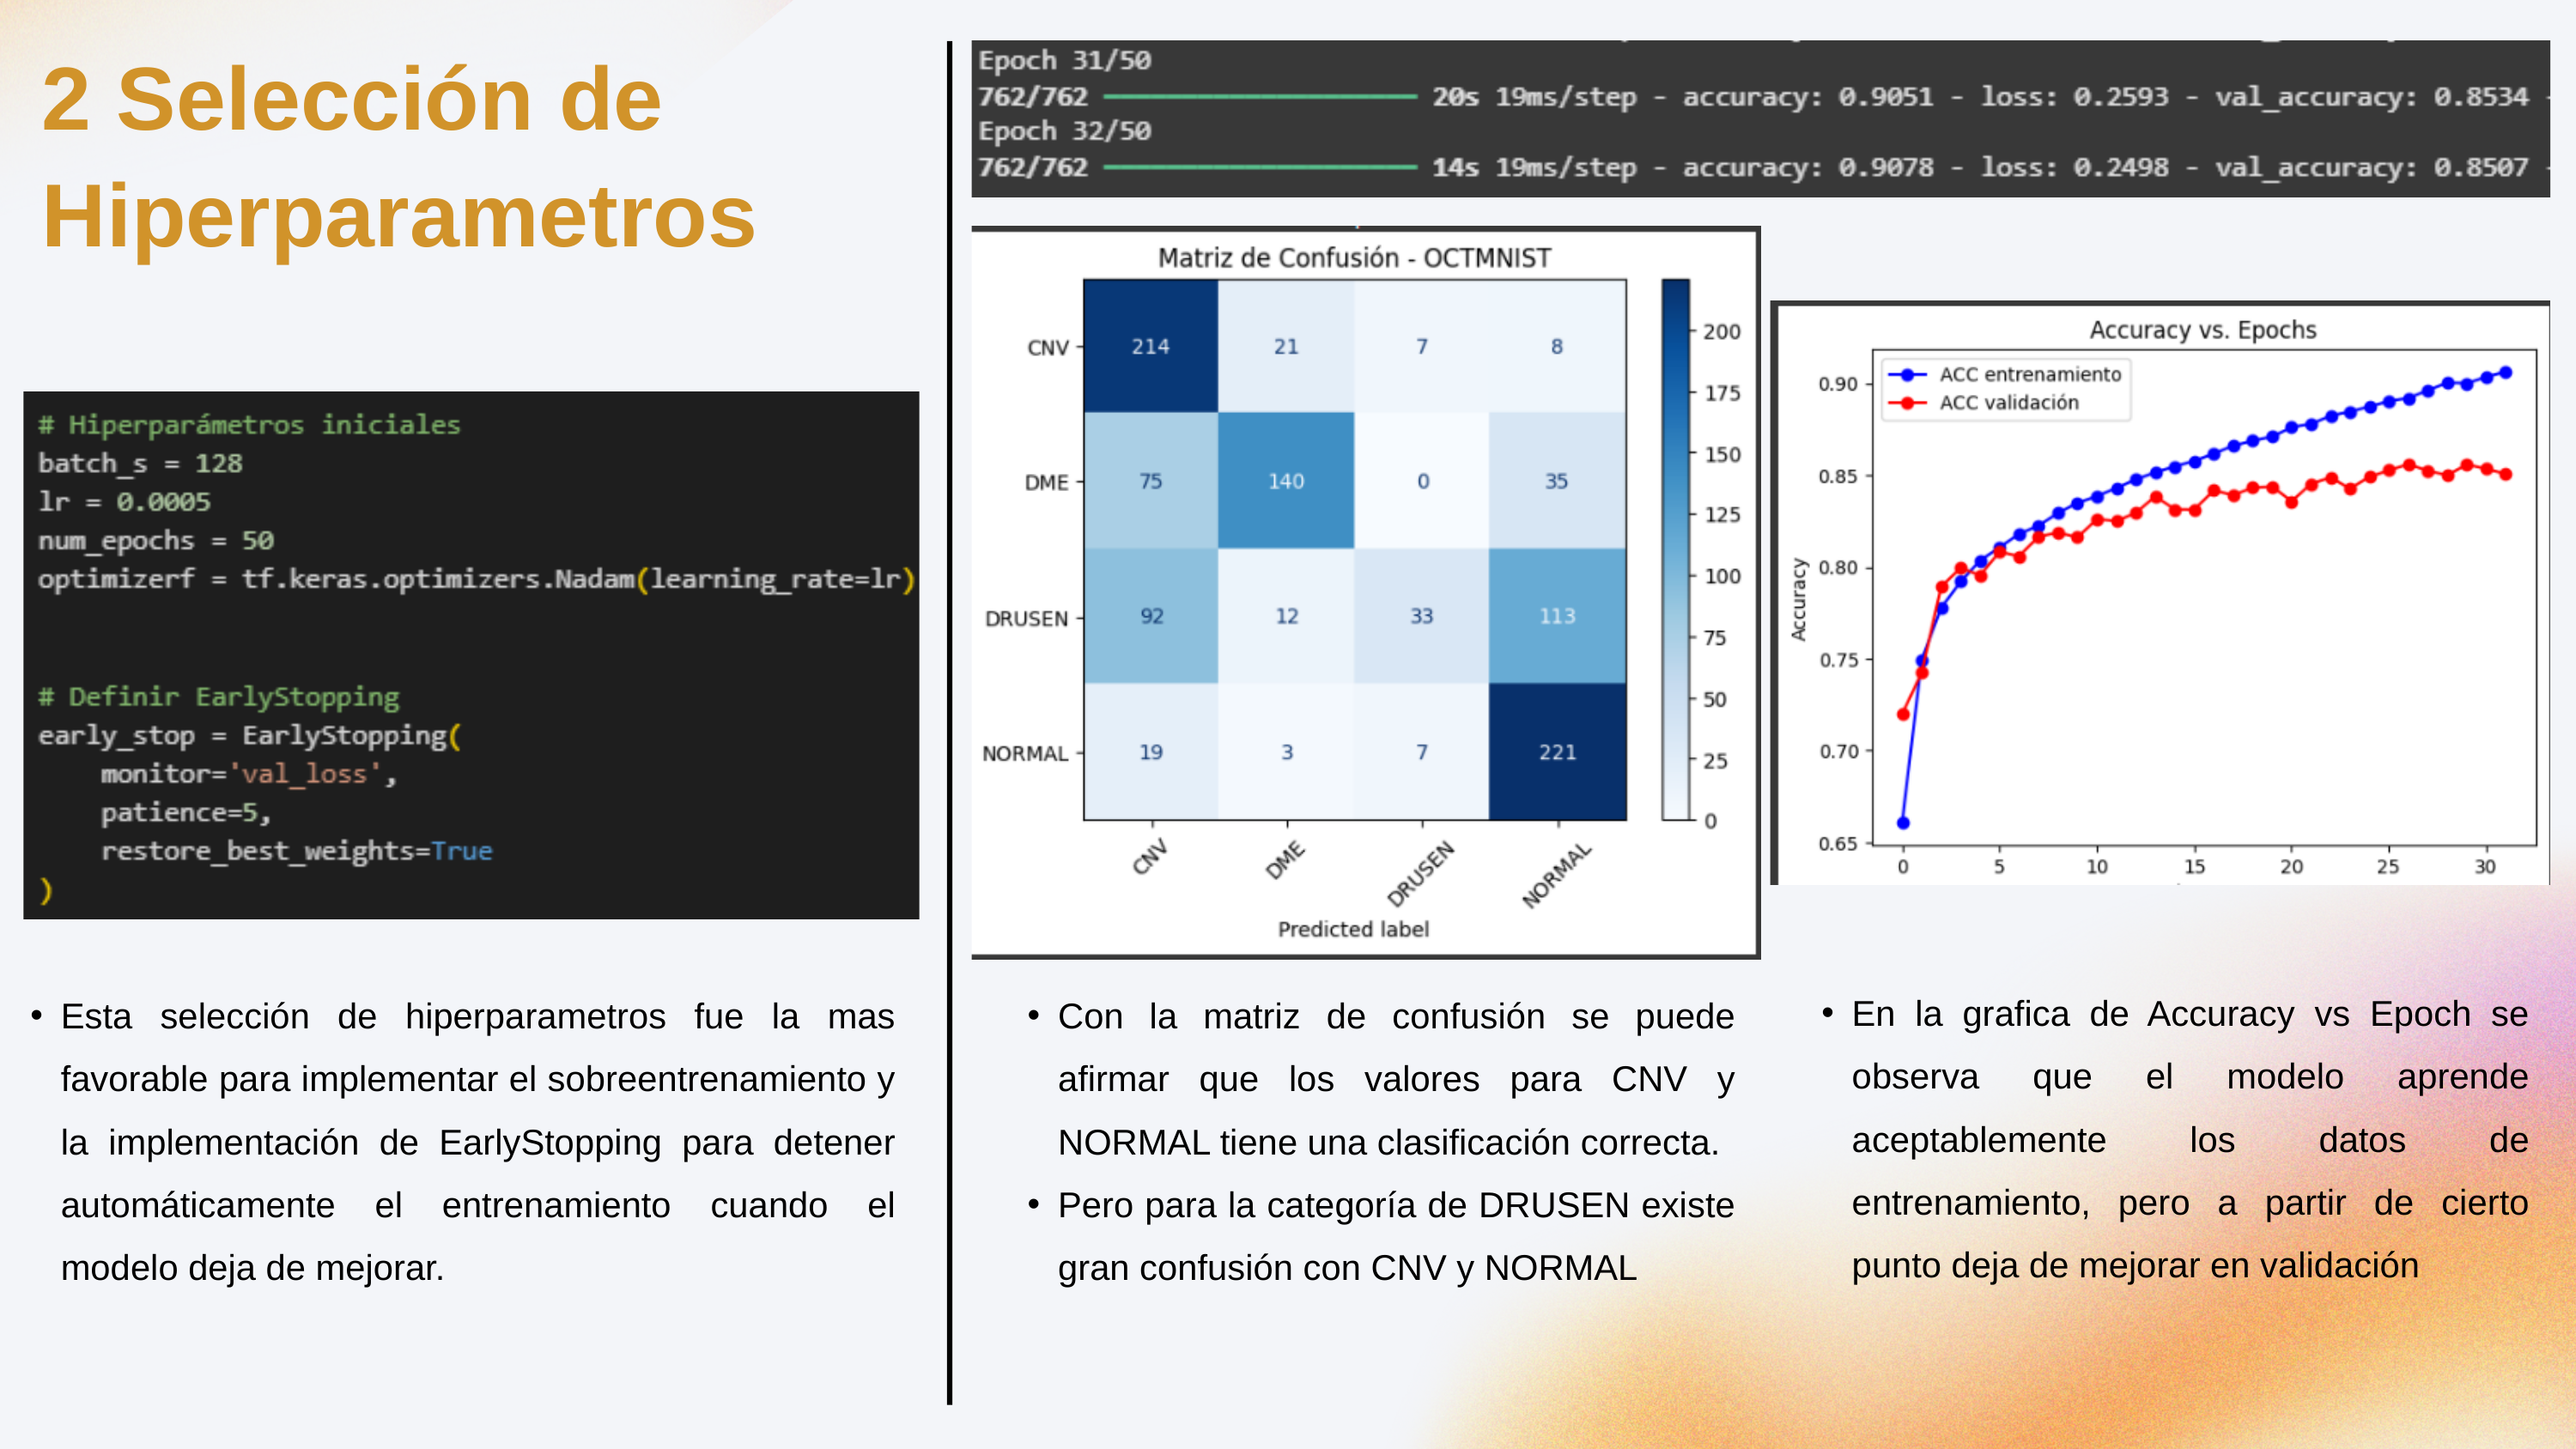

2 Selección de Hiperparametros

En la grafica de Accuracy vs Epoch se observa que el modelo aprende aceptablemente los datos de entrenamiento, pero a partir de cierto punto deja de mejorar en validación
Esta selección de hiperparametros fue la mas favorable para implementar el sobreentrenamiento y la implementación de EarlyStopping para detener automáticamente el entrenamiento cuando el modelo deja de mejorar.
Con la matriz de confusión se puede afirmar que los valores para CNV y NORMAL tiene una clasificación correcta.
Pero para la categoría de DRUSEN existe gran confusión con CNV y NORMAL